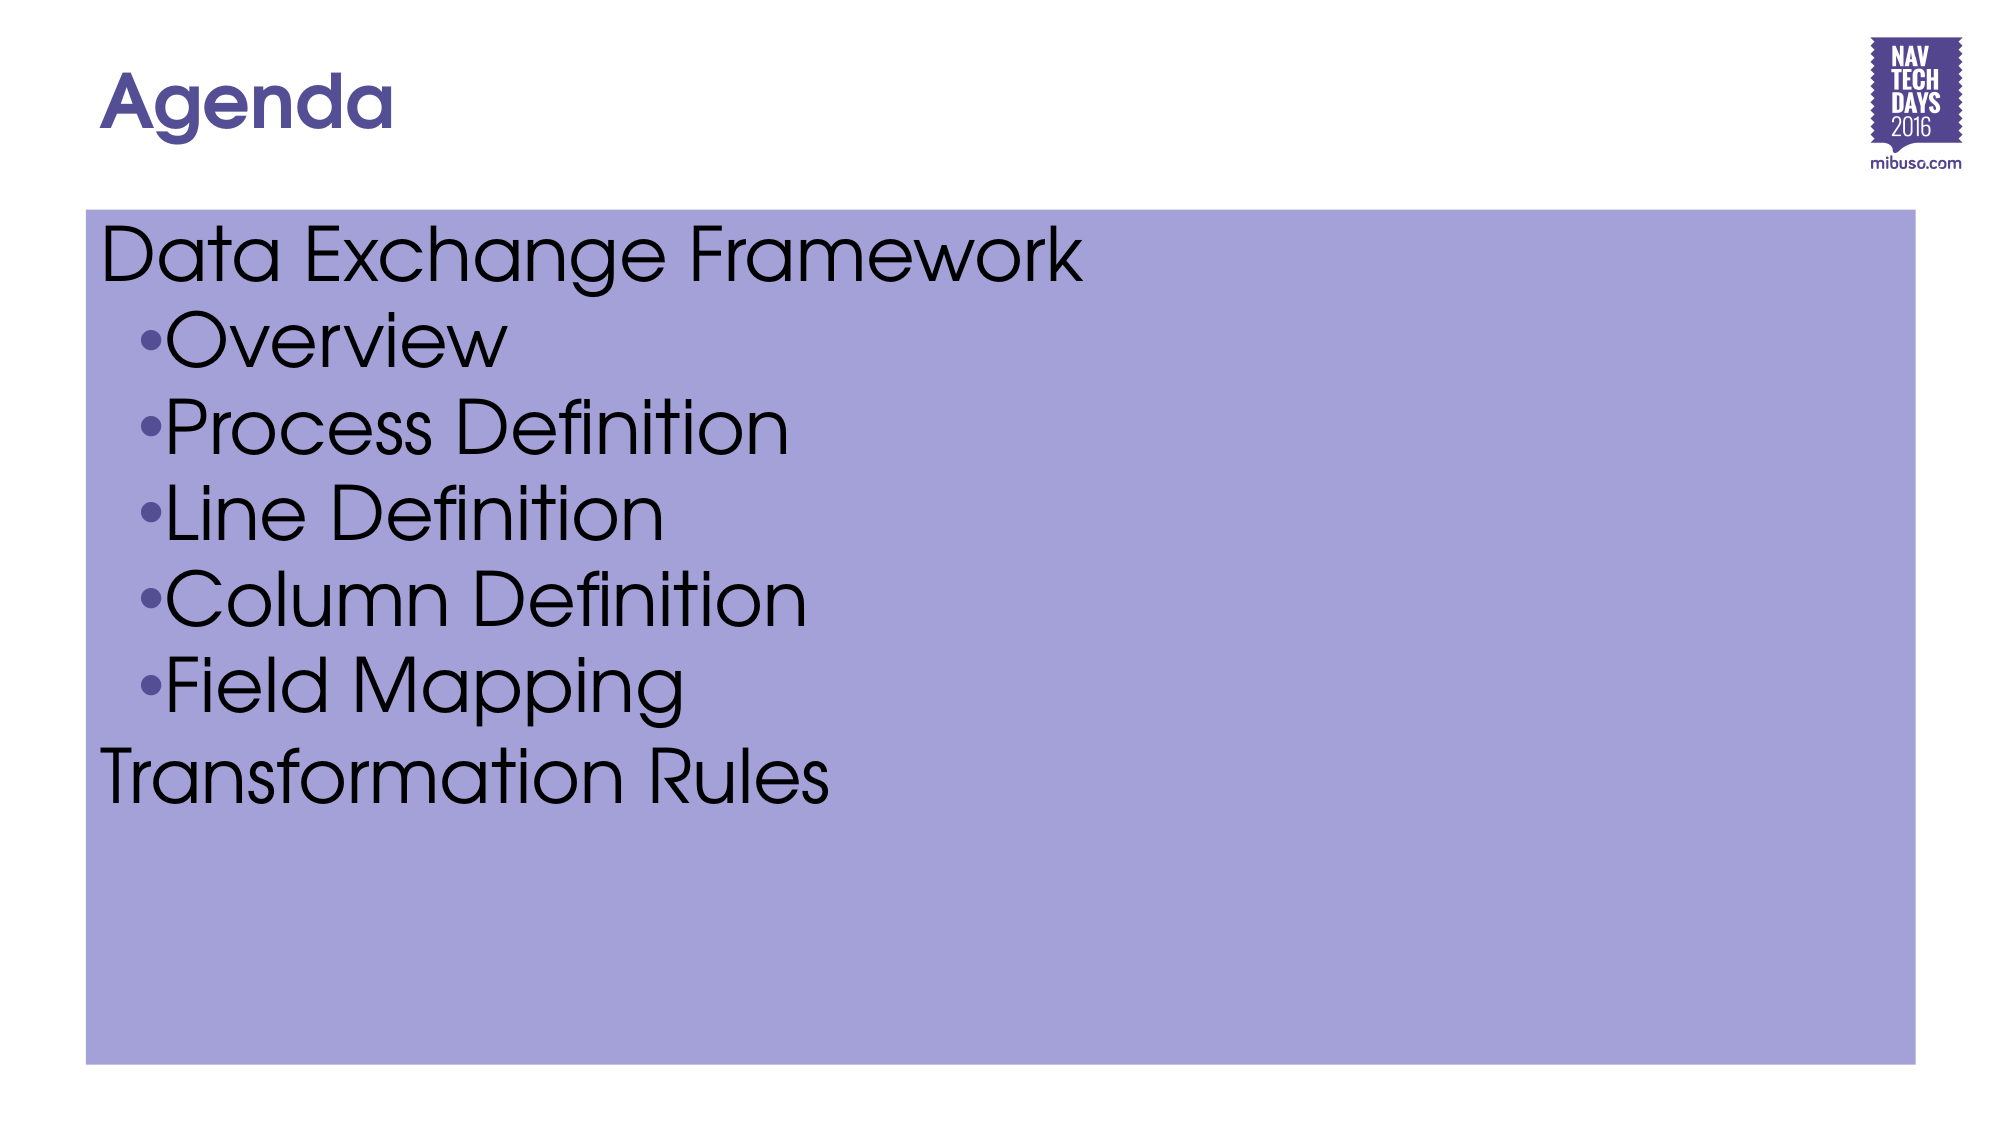

# Agenda
Data Exchange Framework
Overview
Process Definition
Line Definition
Column Definition
Field Mapping
Transformation Rules